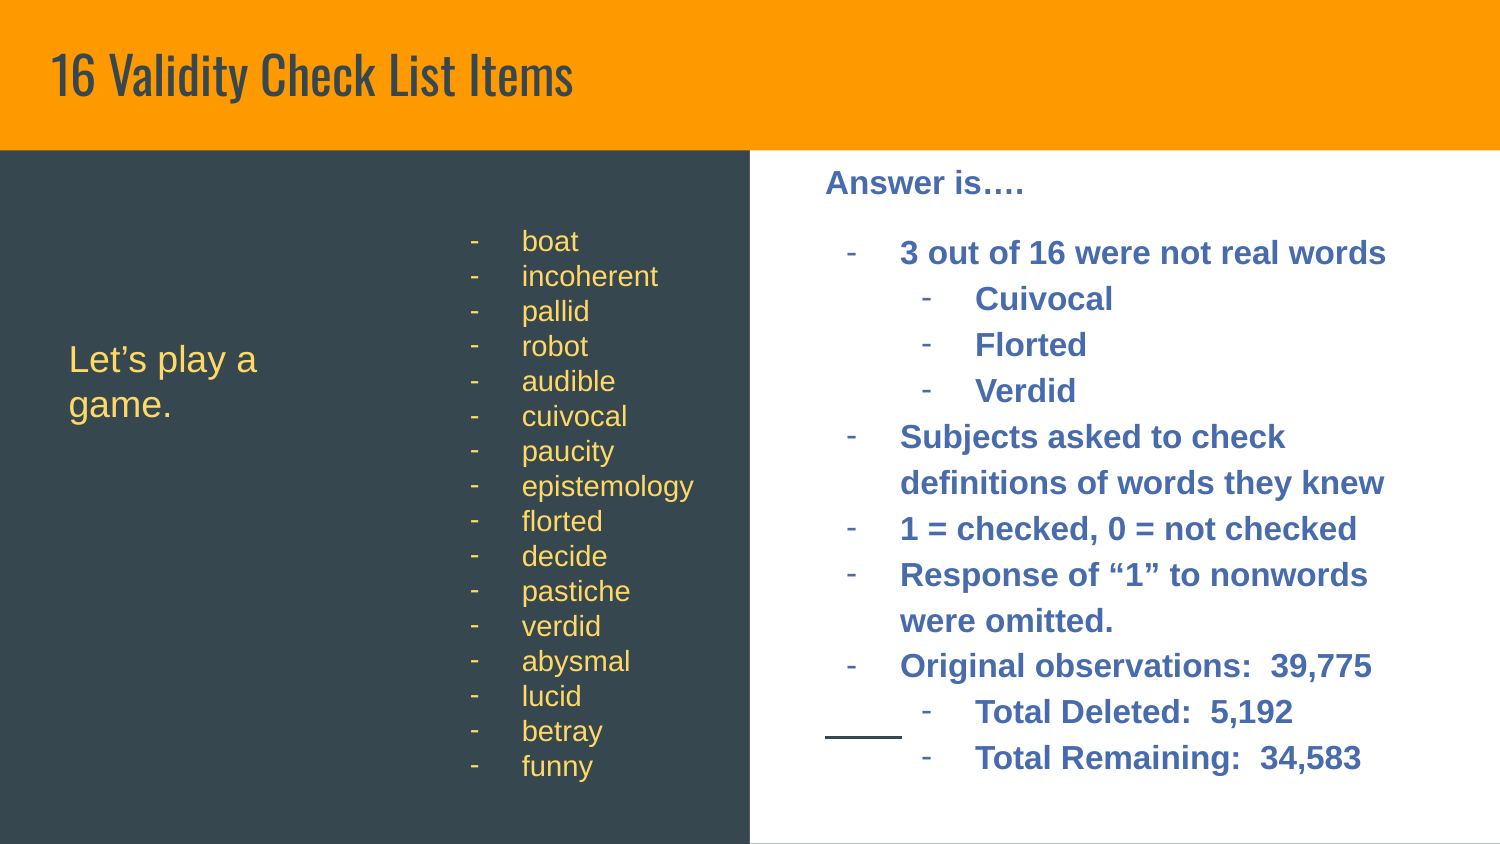

# 16 Validity Check List Items

boat
incoherent
pallid
robot
audible
cuivocal
paucity
epistemology
florted
decide
pastiche
verdid
abysmal
lucid
betray
funny
Answer is….
3 out of 16 were not real words
Cuivocal
Florted
Verdid
Subjects asked to check definitions of words they knew
1 = checked, 0 = not checked
Response of “1” to nonwords were omitted.
Original observations:  39,775
Total Deleted:  5,192
Total Remaining:  34,583

Let’s play a game.